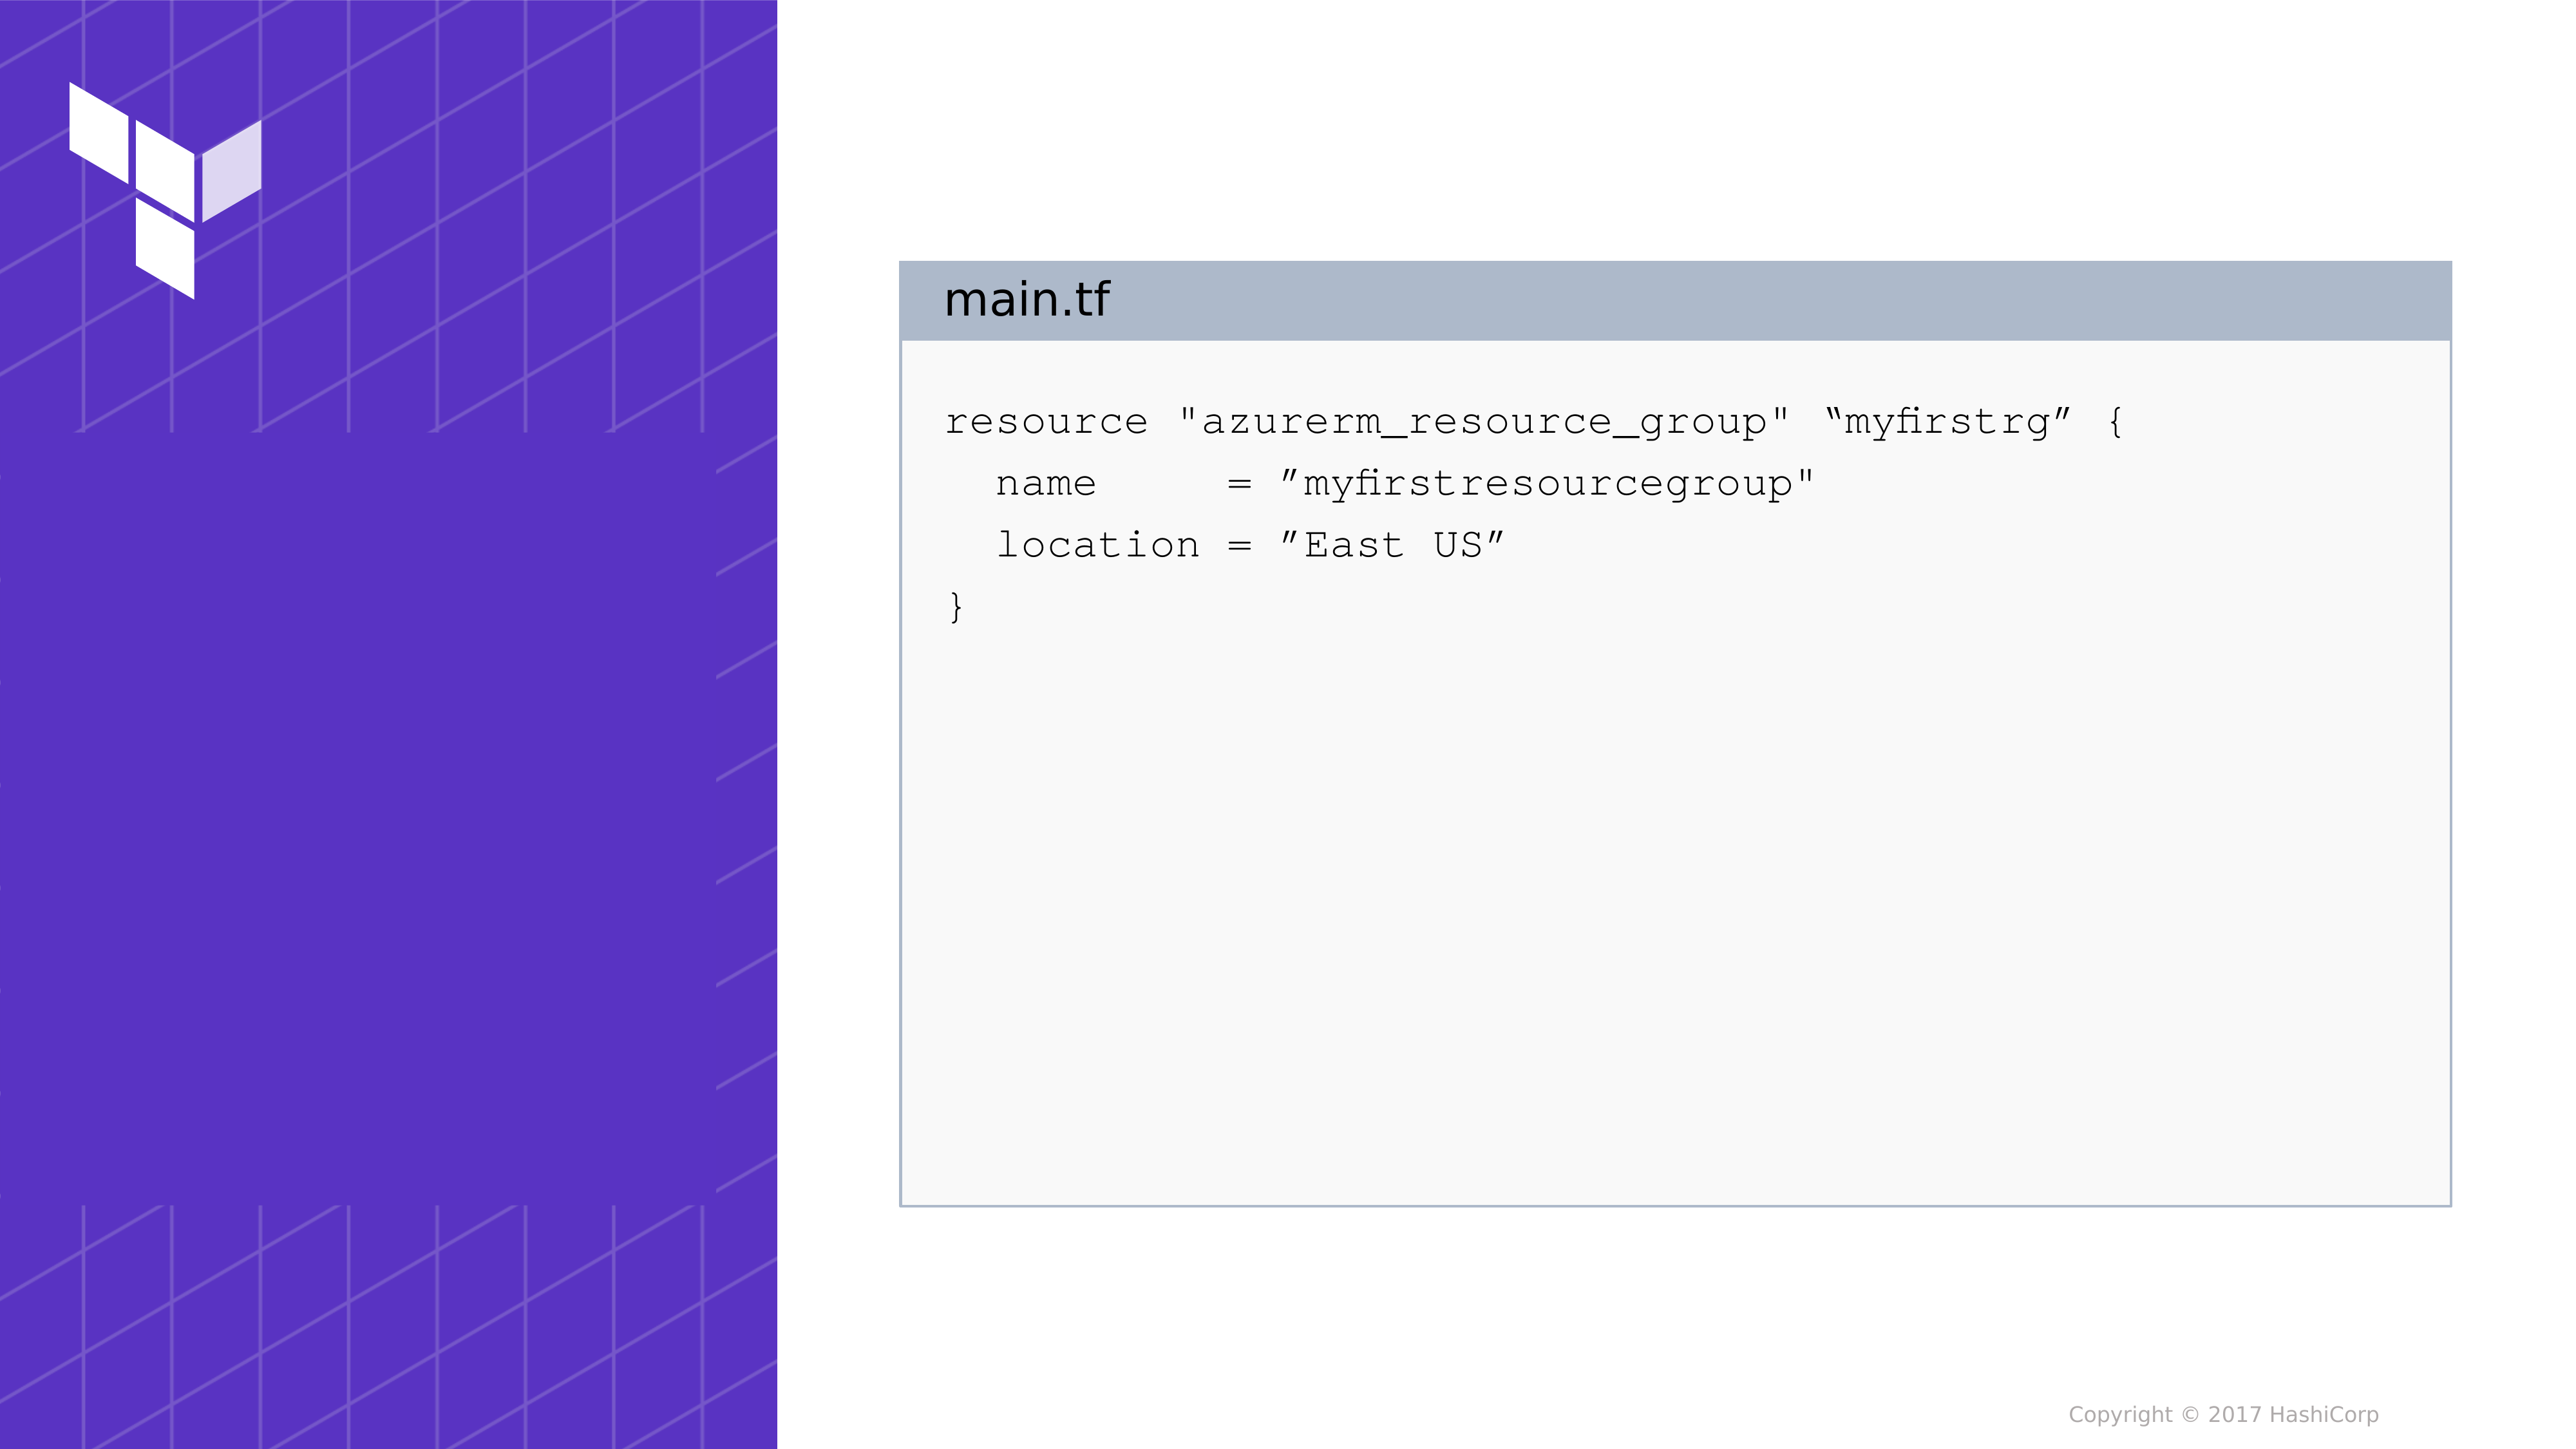

main.tf
resource "azurerm_resource_group" “myfirstrg” {
  name     = ”myfirstresourcegroup"
  location = ”East US”
}
#